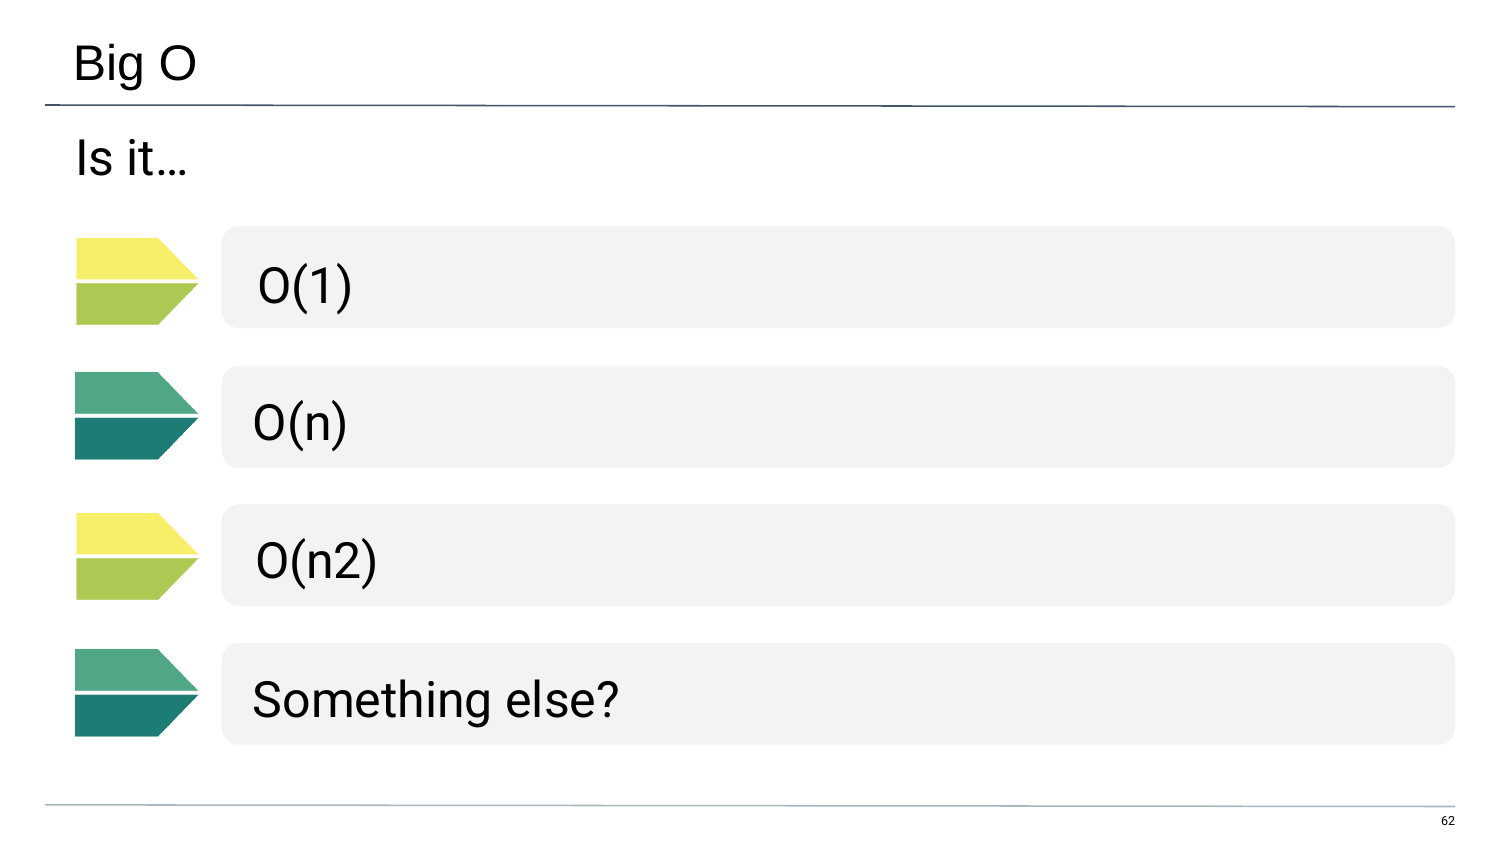

# Big O
Is it…
O(1)
O(n)
O(n2)
Something else?